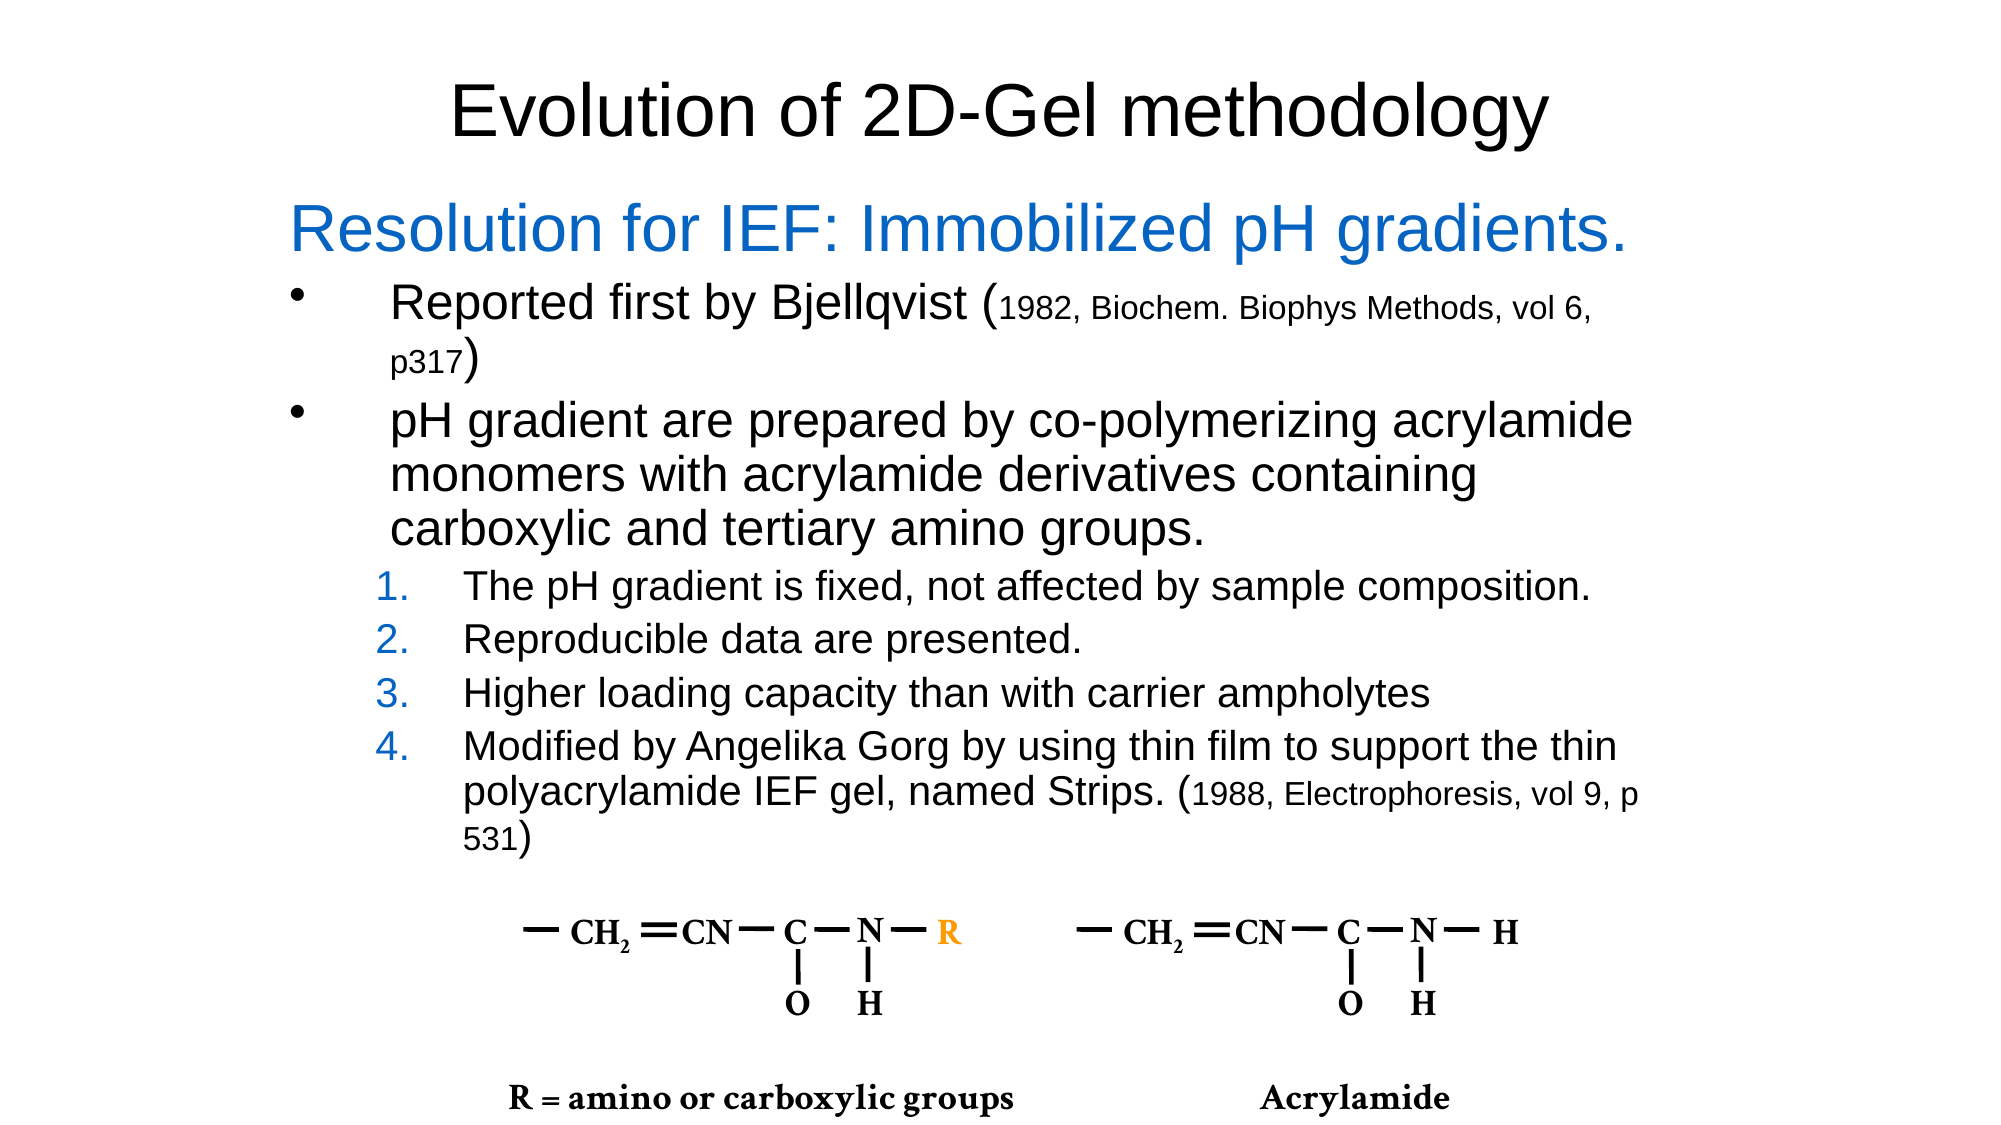

Evolution of 2D-Gel methodology
Resolution for IEF: Immobilized pH gradients.
Reported first by Bjellqvist (1982, Biochem. Biophys Methods, vol 6, p317)
pH gradient are prepared by co-polymerizing acrylamide monomers with acrylamide derivatives containing carboxylic and tertiary amino groups.
The pH gradient is fixed, not affected by sample composition.
Reproducible data are presented.
Higher loading capacity than with carrier ampholytes
Modified by Angelika Gorg by using thin film to support the thin polyacrylamide IEF gel, named Strips. (1988, Electrophoresis, vol 9, p 531)
N
N
CH2
CN
C
R
CH2
CN
C
H

O
H
O
H
R = amino or carboxylic groups
Acrylamide